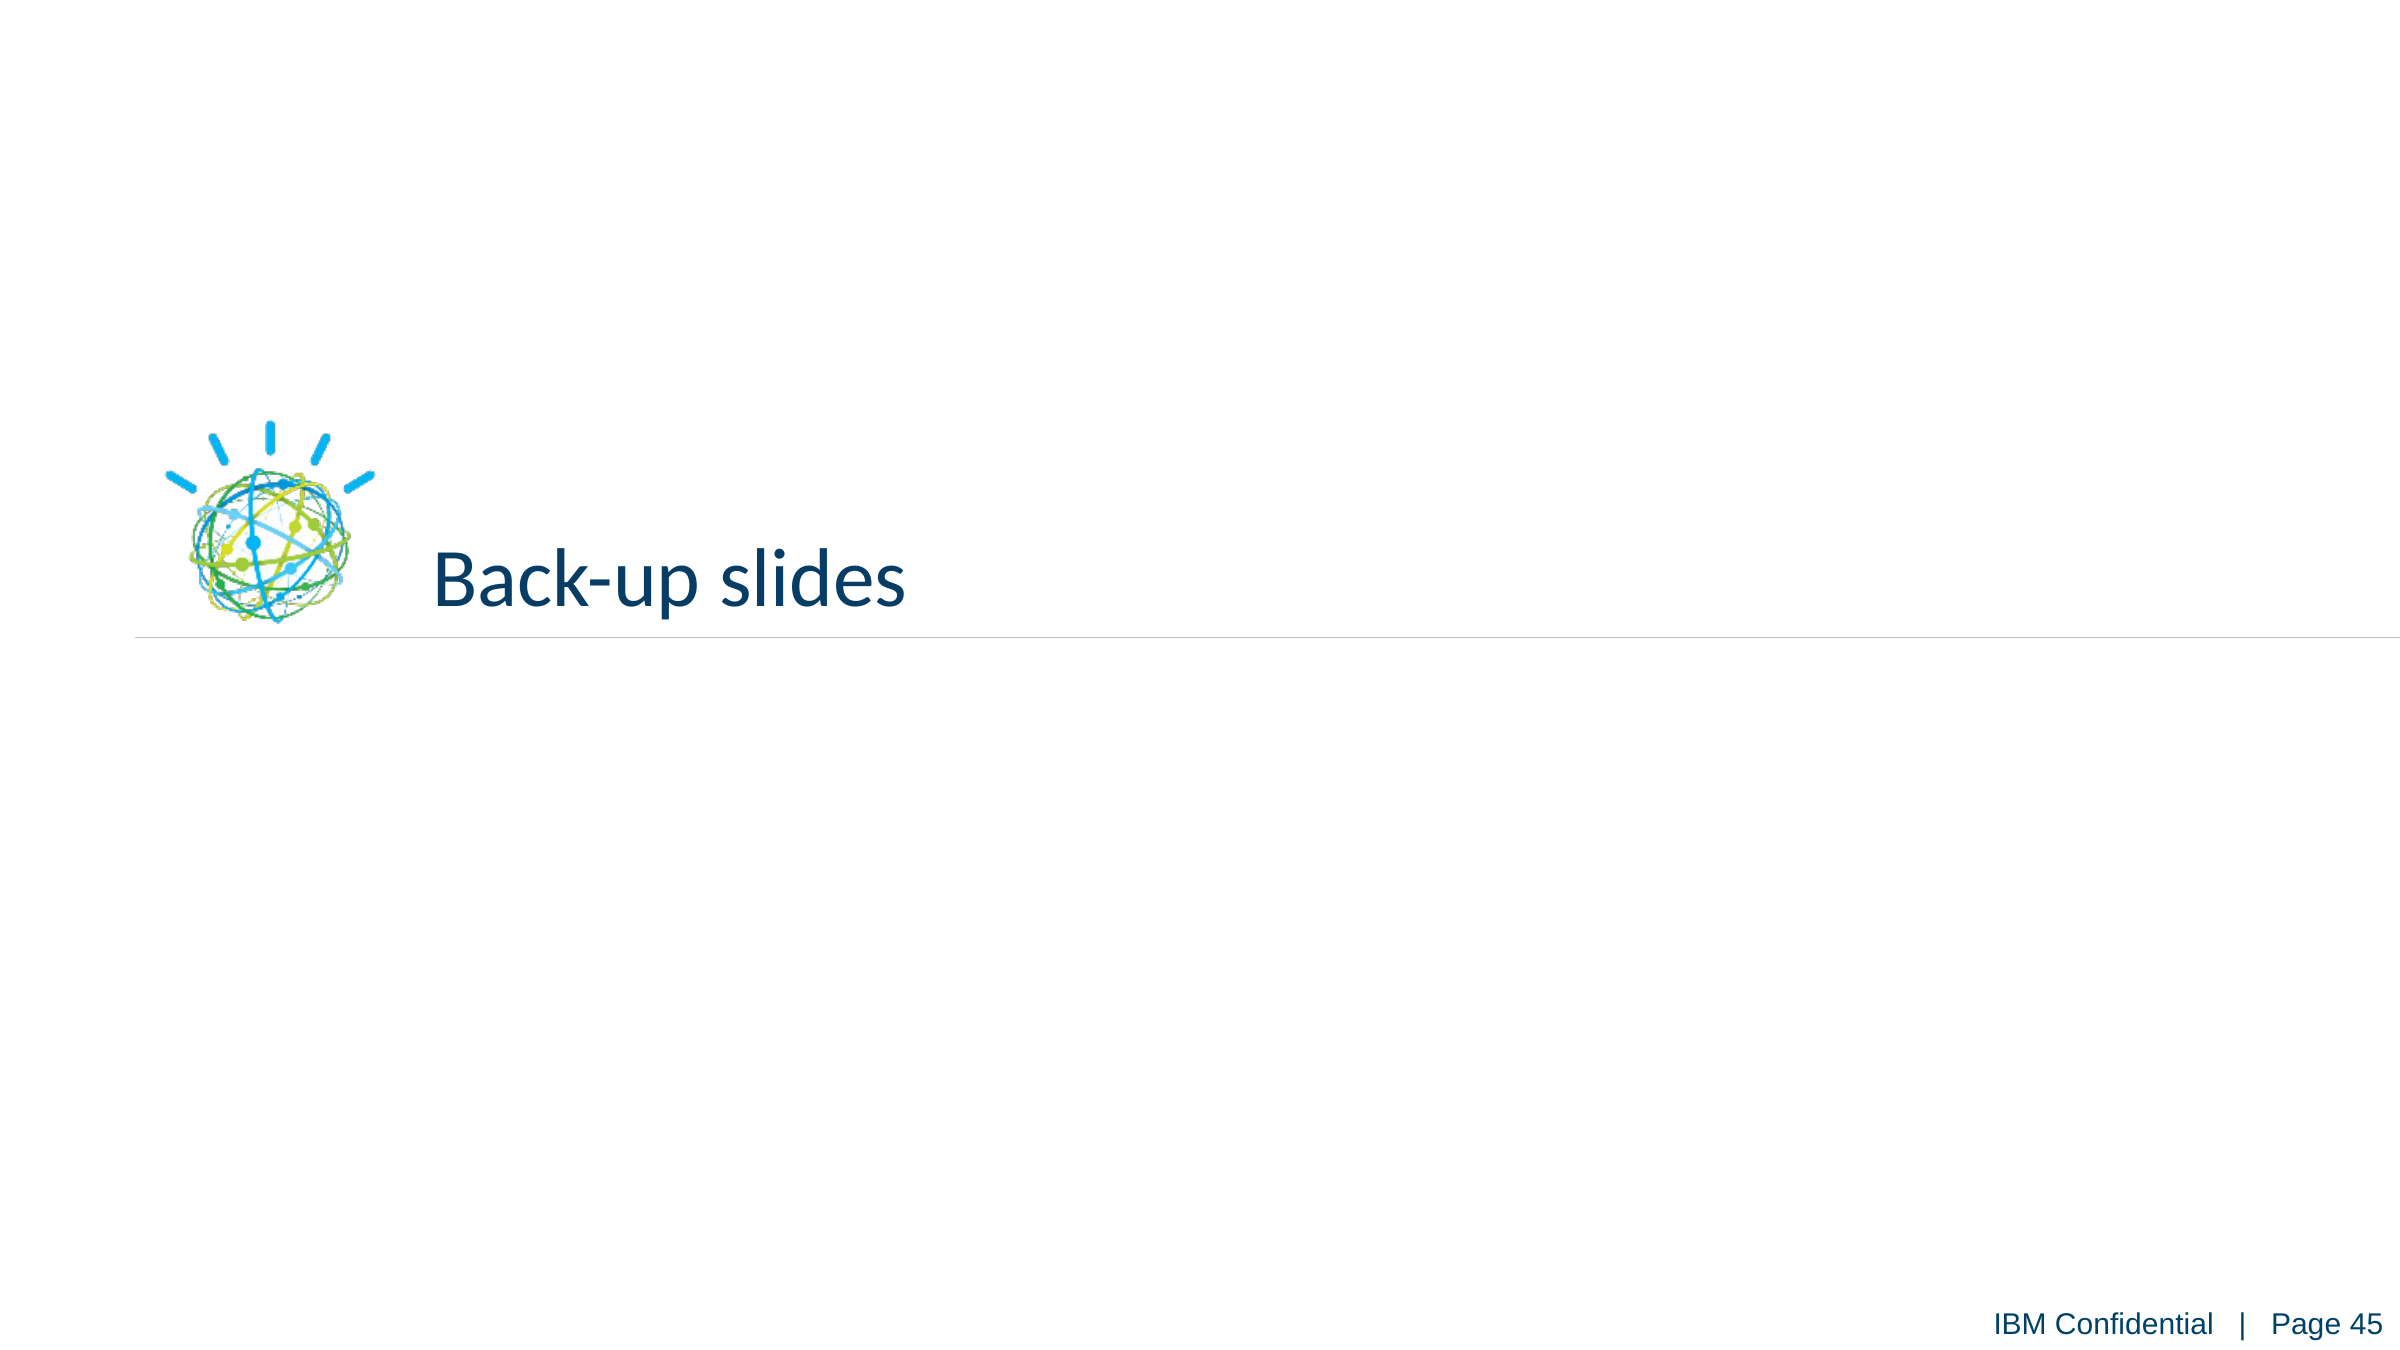

# Back-up slides
45
IBM Confidential   |   Page 45